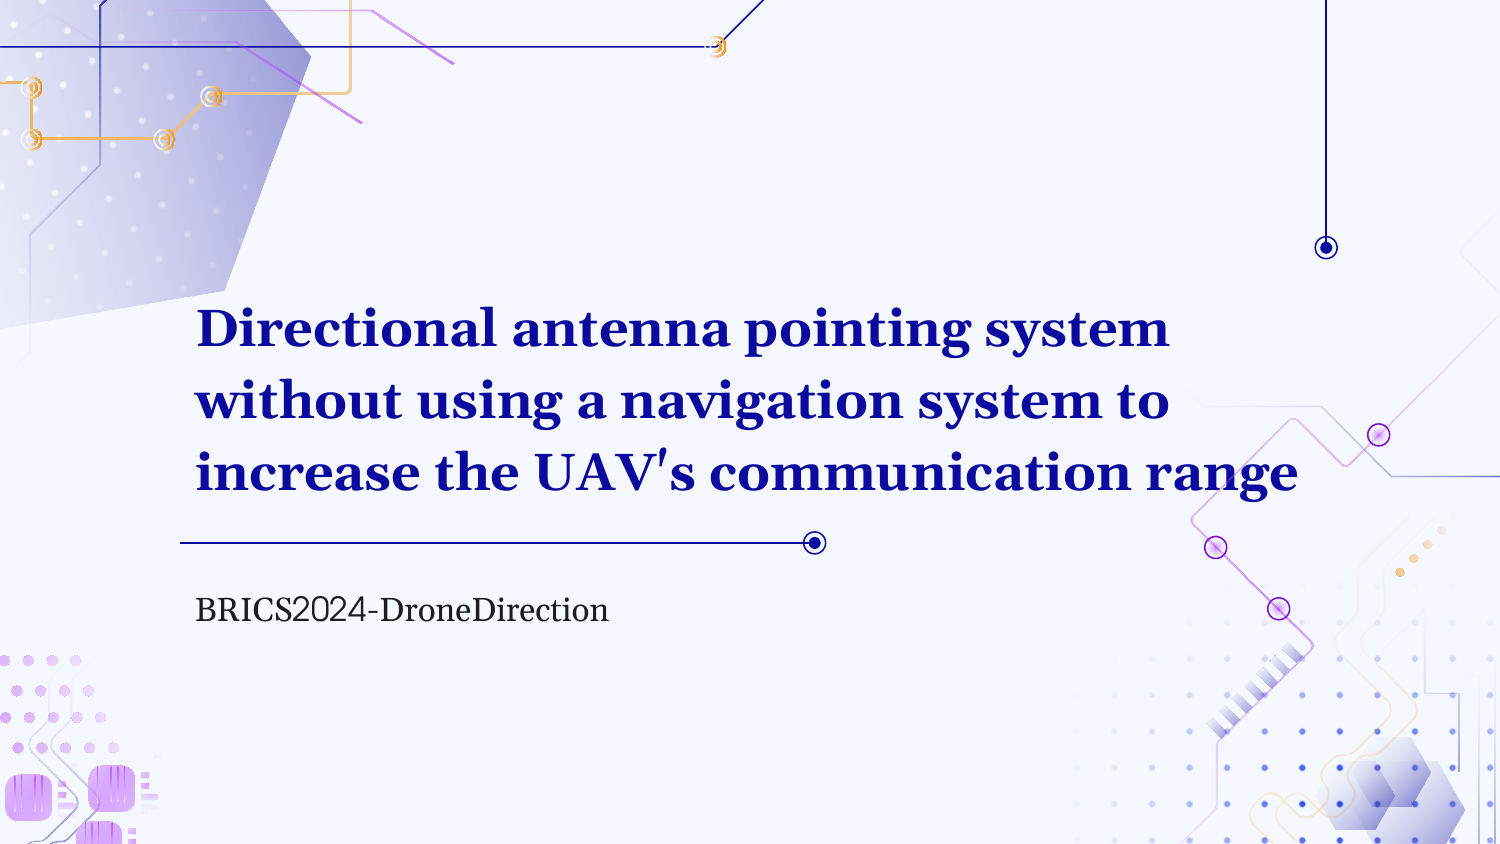

# Directional antenna pointing system without using a navigation system to increase the UAV's communication range

BRICS2024-DroneDirection